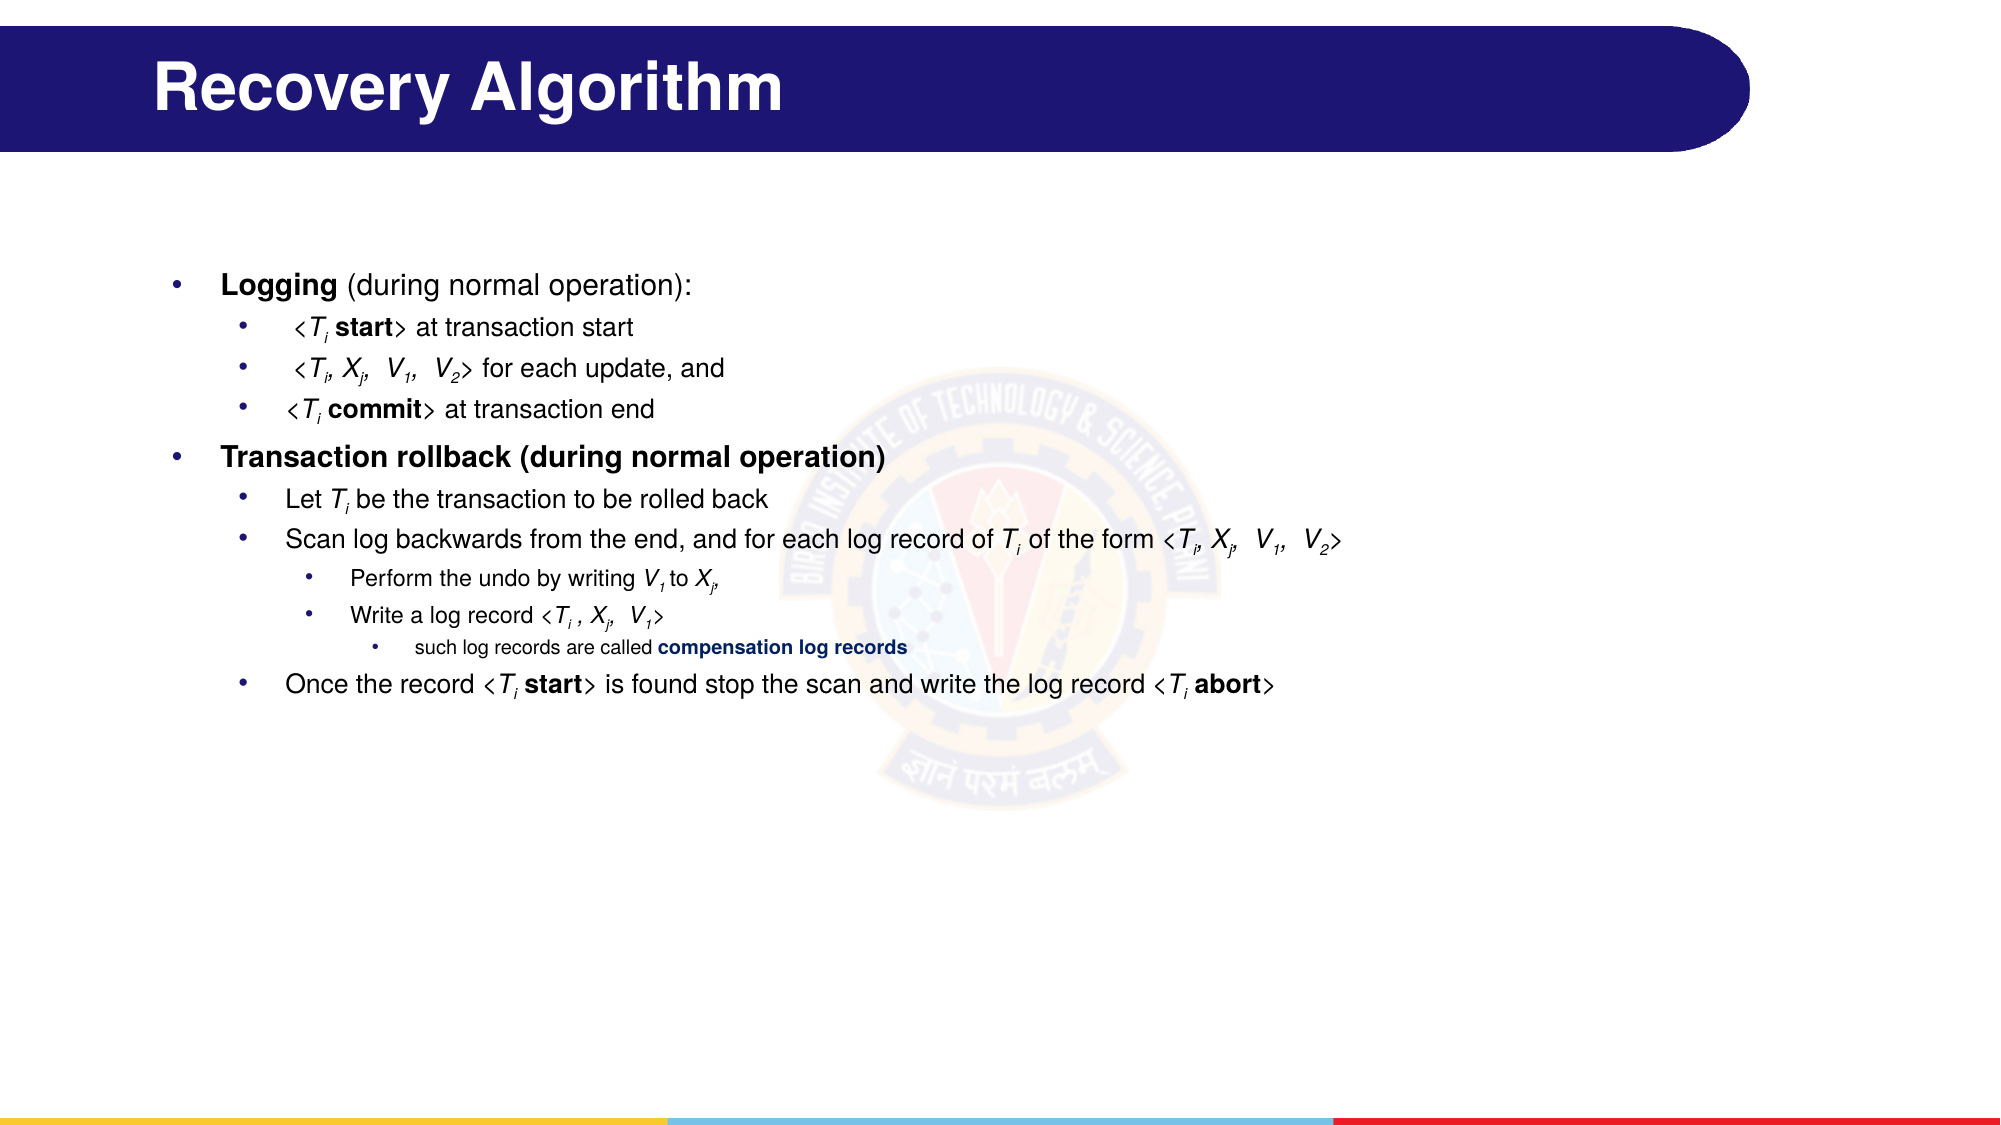

# Recovery Algorithm

Logging (during normal operation):
 <Ti start> at transaction start
 <Ti, Xj,  V1,  V2> for each update, and
<Ti commit> at transaction end
Transaction rollback (during normal operation)
Let Ti be the transaction to be rolled back
Scan log backwards from the end, and for each log record of Ti  of the form <Ti, Xj,  V1,  V2>
Perform the undo by writing V1 to Xj,
Write a log record <Ti , Xj,  V1>
such log records are called compensation log records
Once the record <Ti start> is found stop the scan and write the log record <Ti abort>